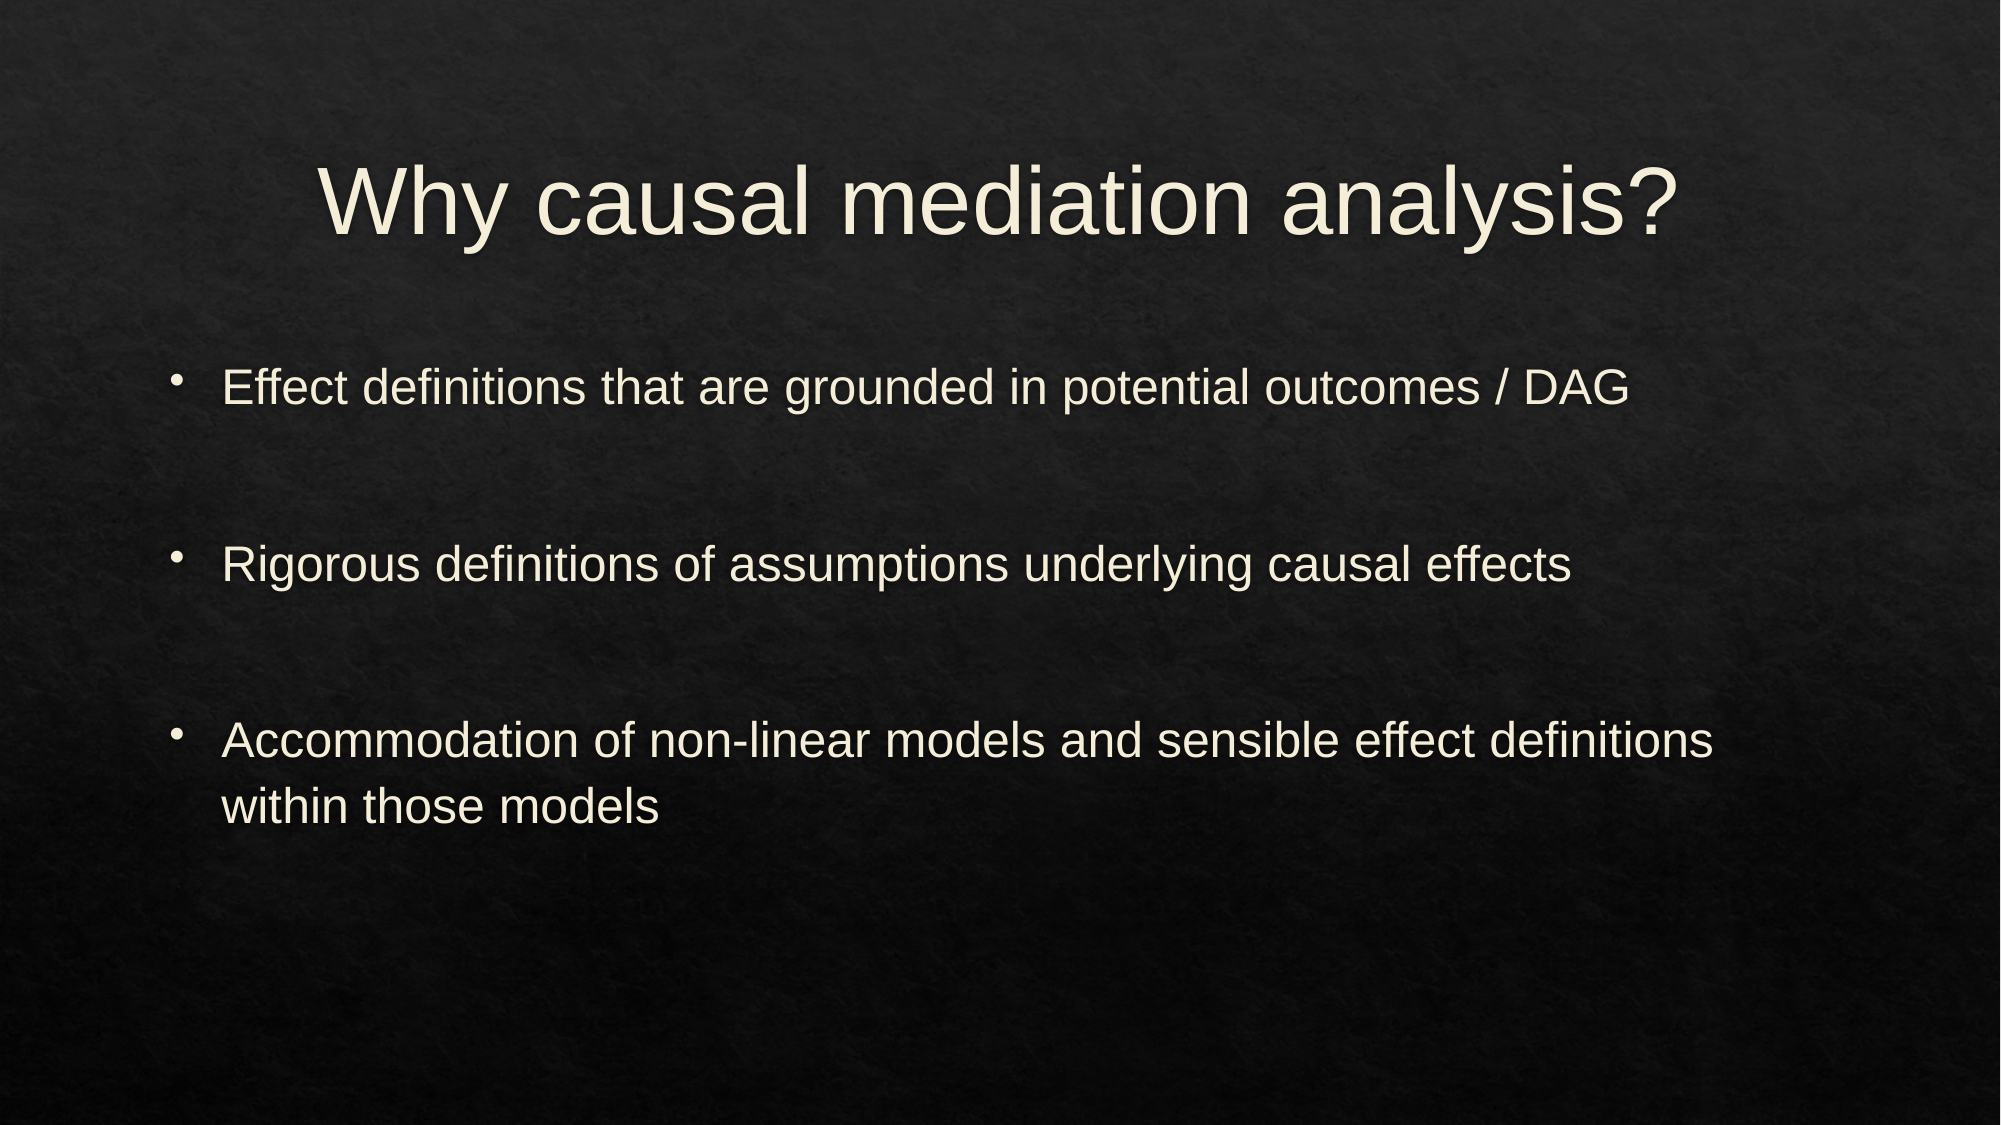

# Why causal mediation analysis?
Effect definitions that are grounded in potential outcomes / DAG

Rigorous definitions of assumptions underlying causal effects

Accommodation of non-linear models and sensible effect definitions within those models